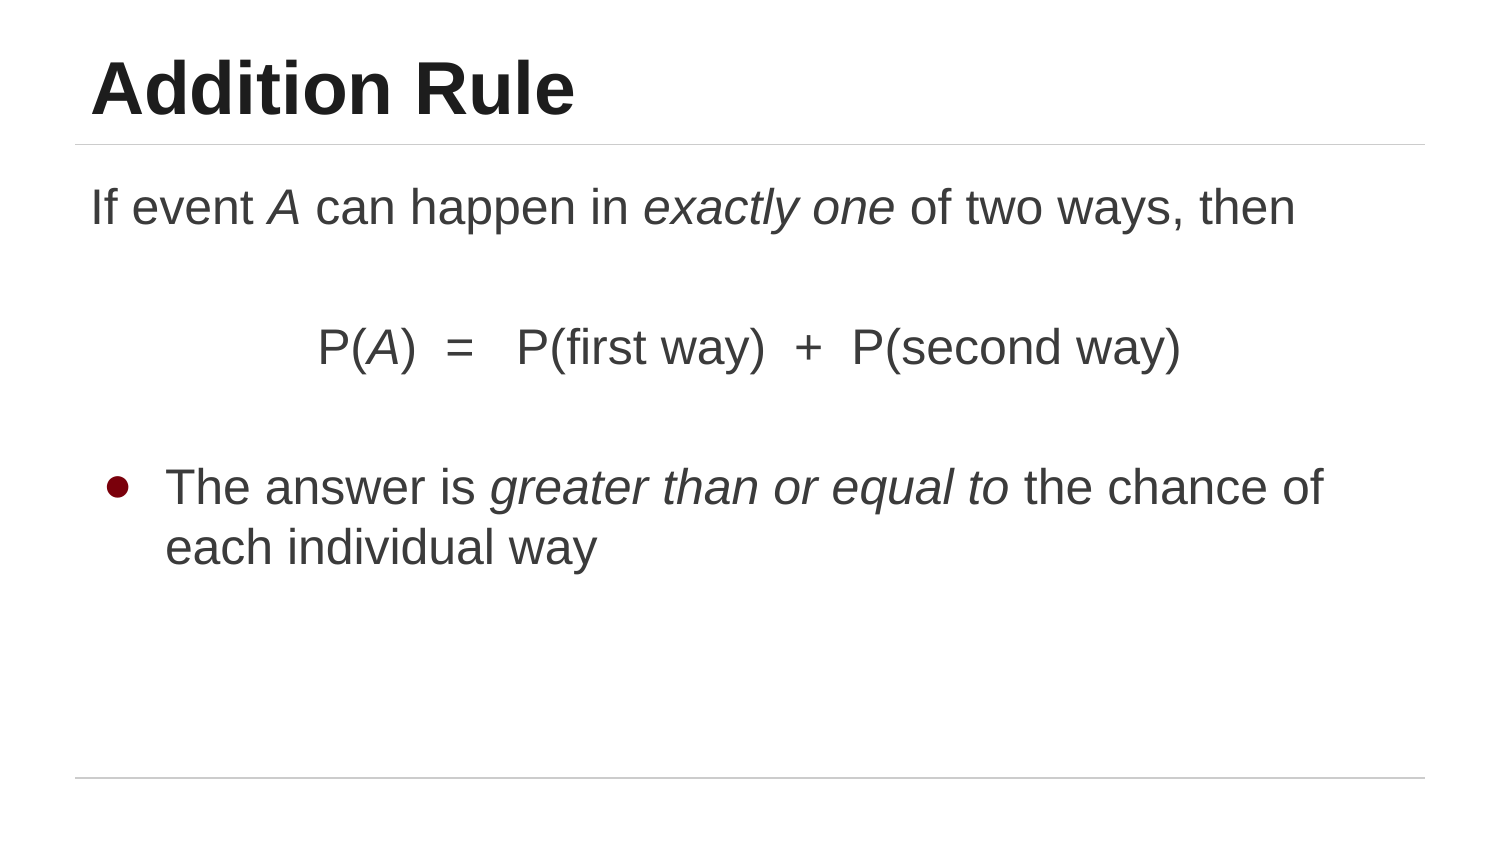

# Addition Rule
If event A can happen in exactly one of two ways, then

P(A)  =   P(first way)  +  P(second way)

The answer is greater than or equal to the chance of each individual way